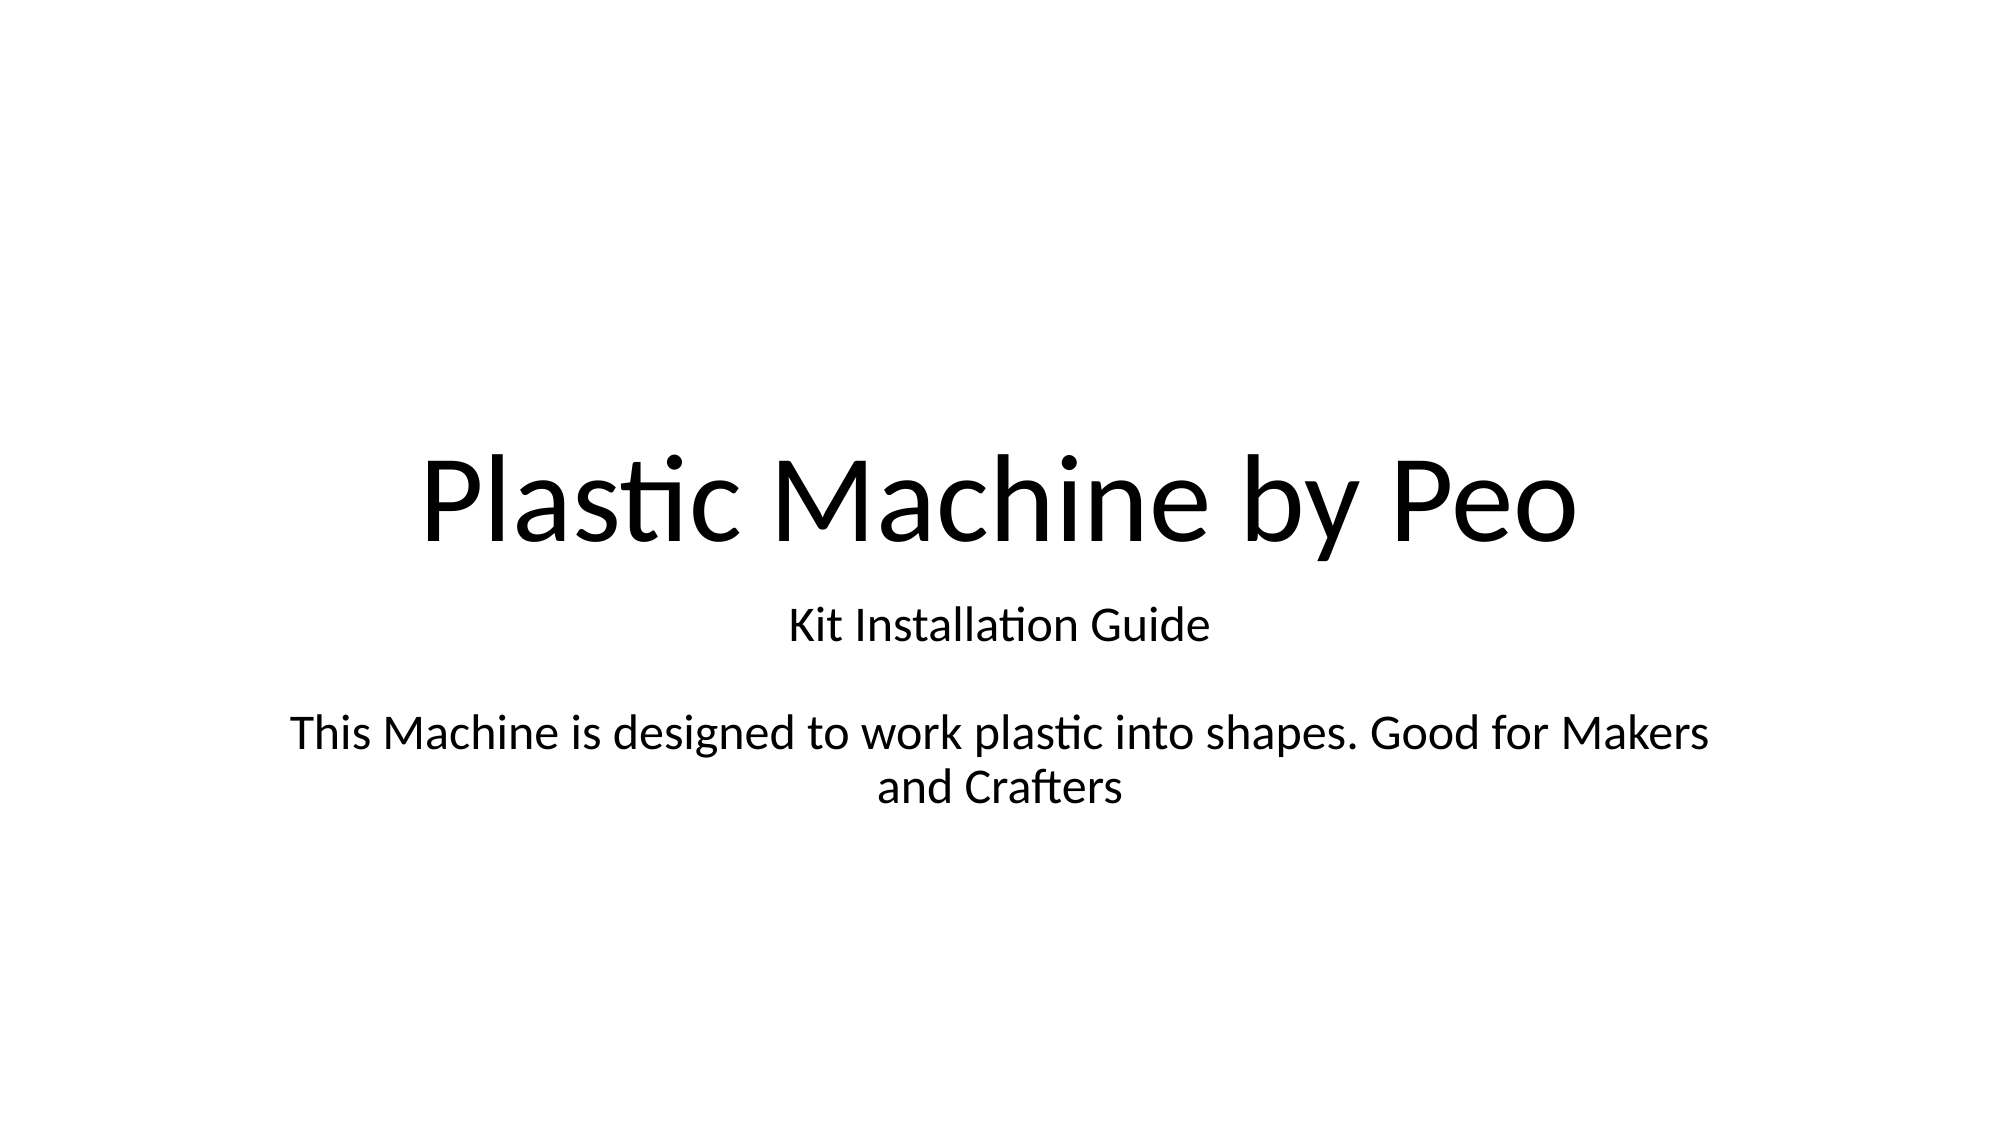

# Plastic Machine by Peo
Kit Installation Guide

This Machine is designed to work plastic into shapes. Good for Makers and Crafters